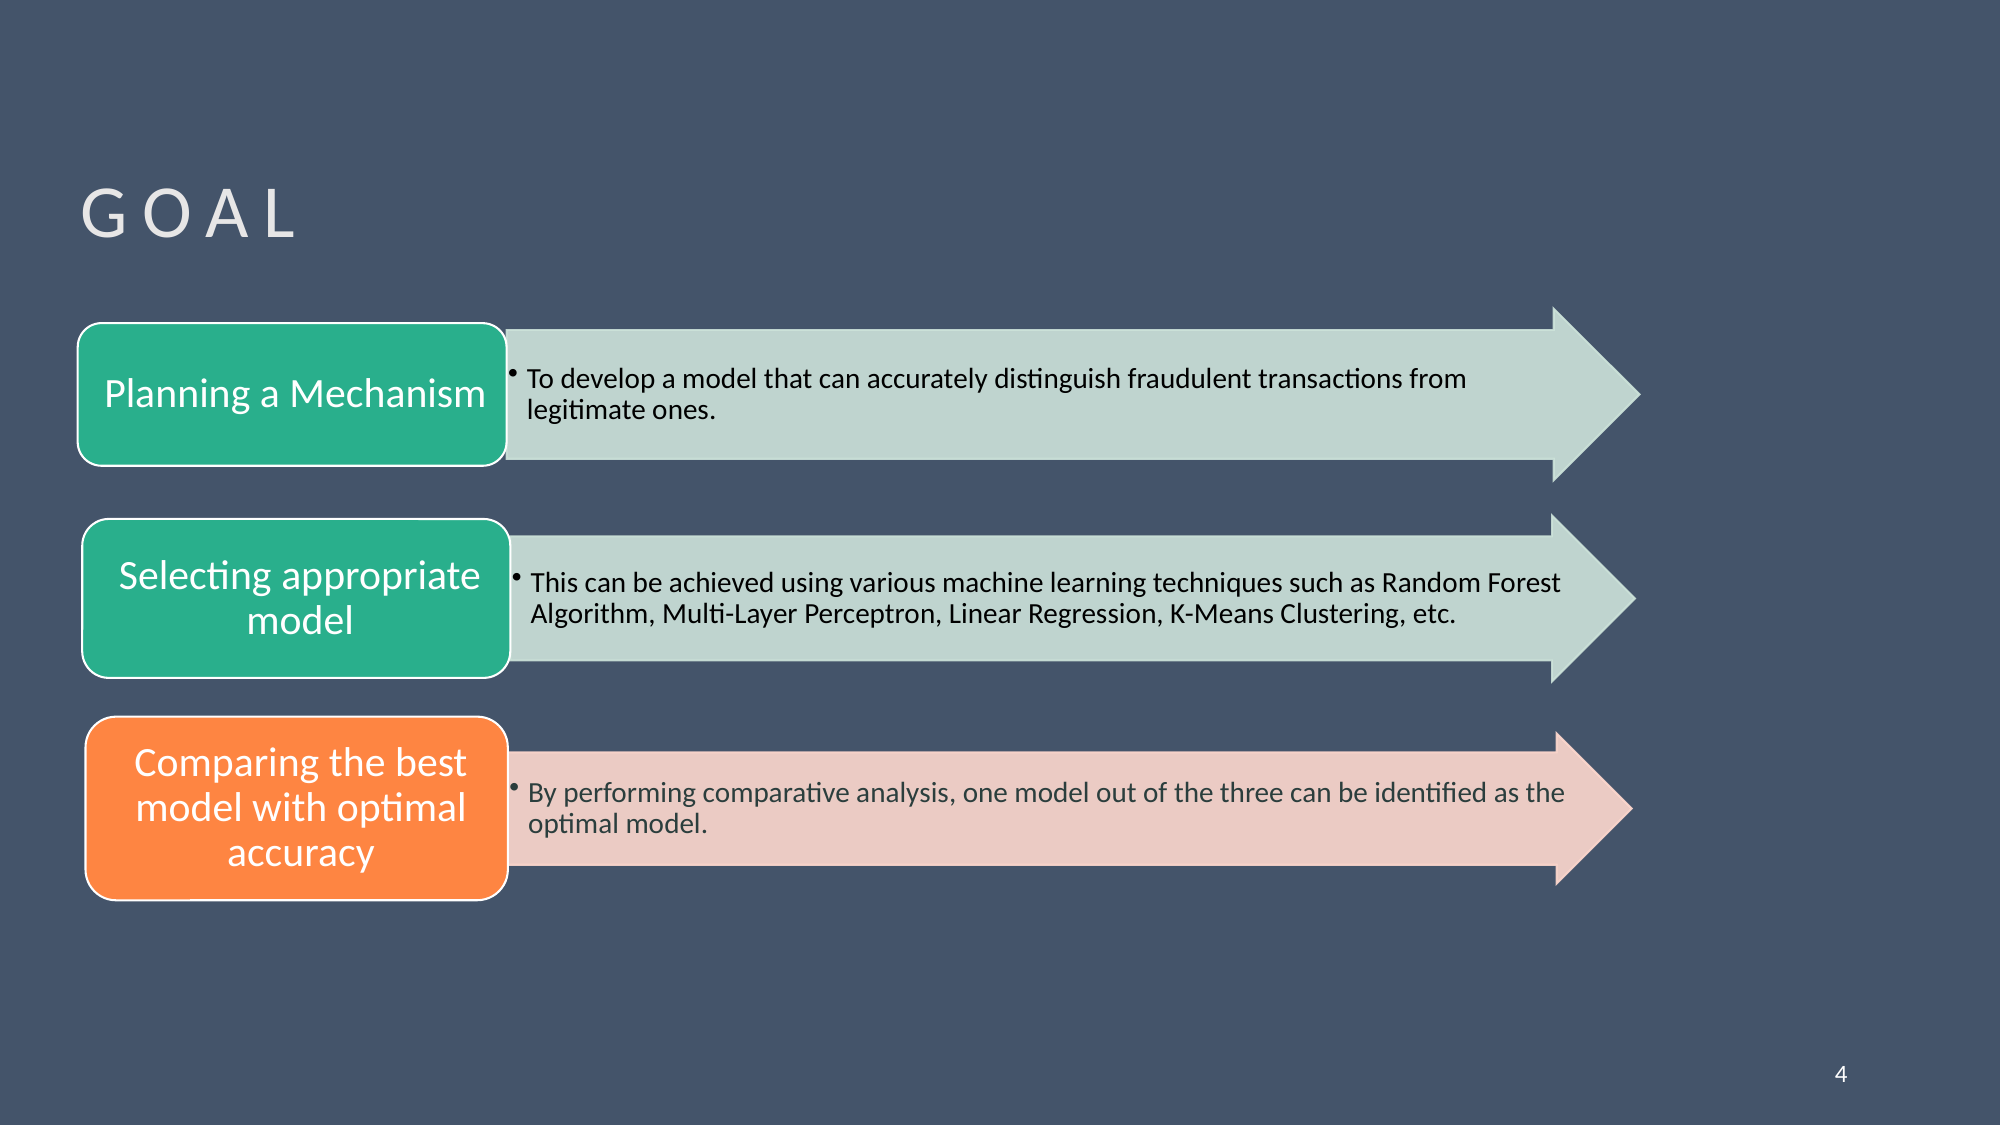

Goal
To develop a model that can accurately distinguish fraudulent transactions from legitimate ones.
Planning a Mechanism
This can be achieved using various machine learning techniques such as Random Forest Algorithm, Multi-Layer Perceptron, Linear Regression, K-Means Clustering, etc.
Selecting appropriate model
By performing comparative analysis, one model out of the three can be identified as the optimal model.
Comparing the best model with optimal accuracy
4